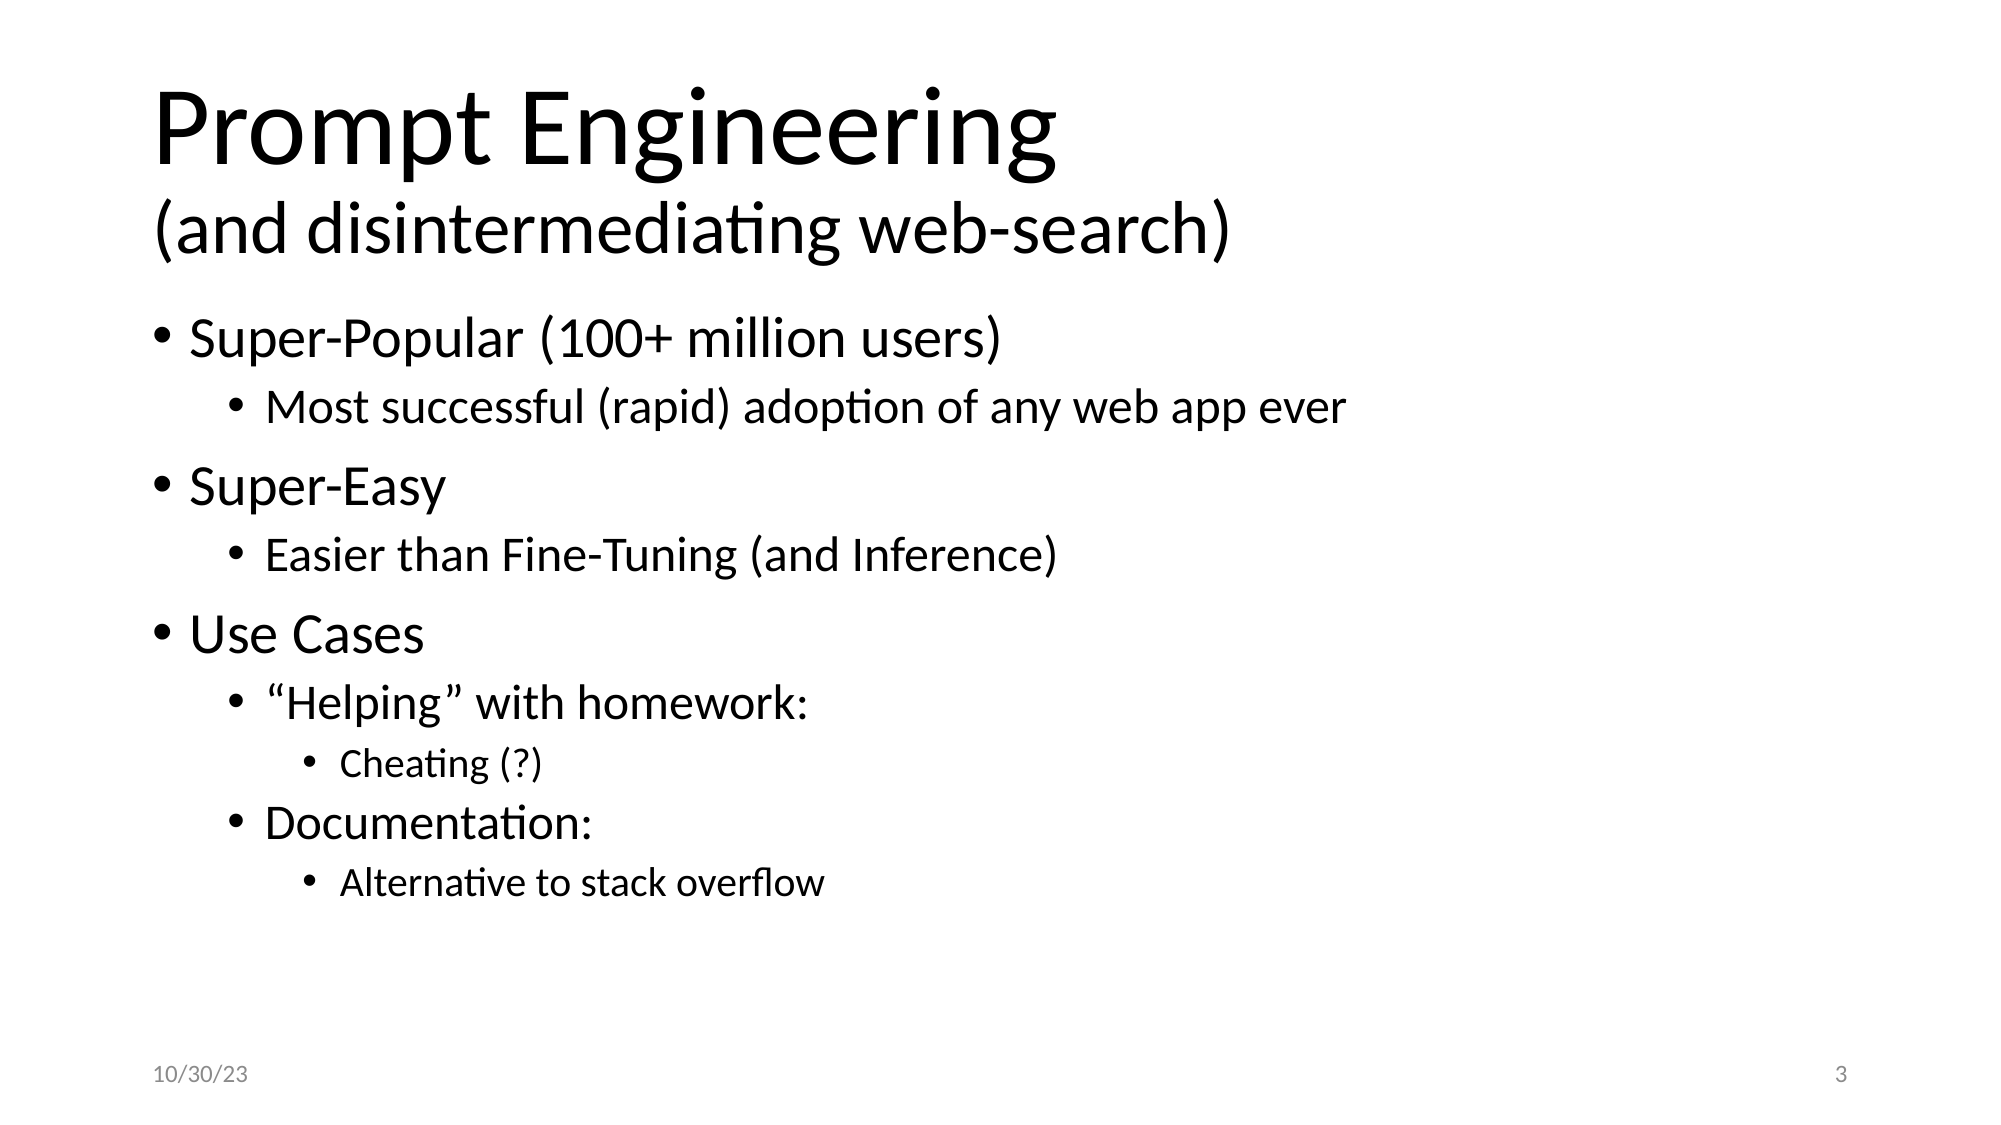

# Prompt Engineering (and disintermediating web-search)
Super-Popular (100+ million users)
Most successful (rapid) adoption of any web app ever
Super-Easy
Easier than Fine-Tuning (and Inference)
Use Cases
“Helping” with homework:
Cheating (?)
Documentation:
Alternative to stack overflow

10/30/23
3